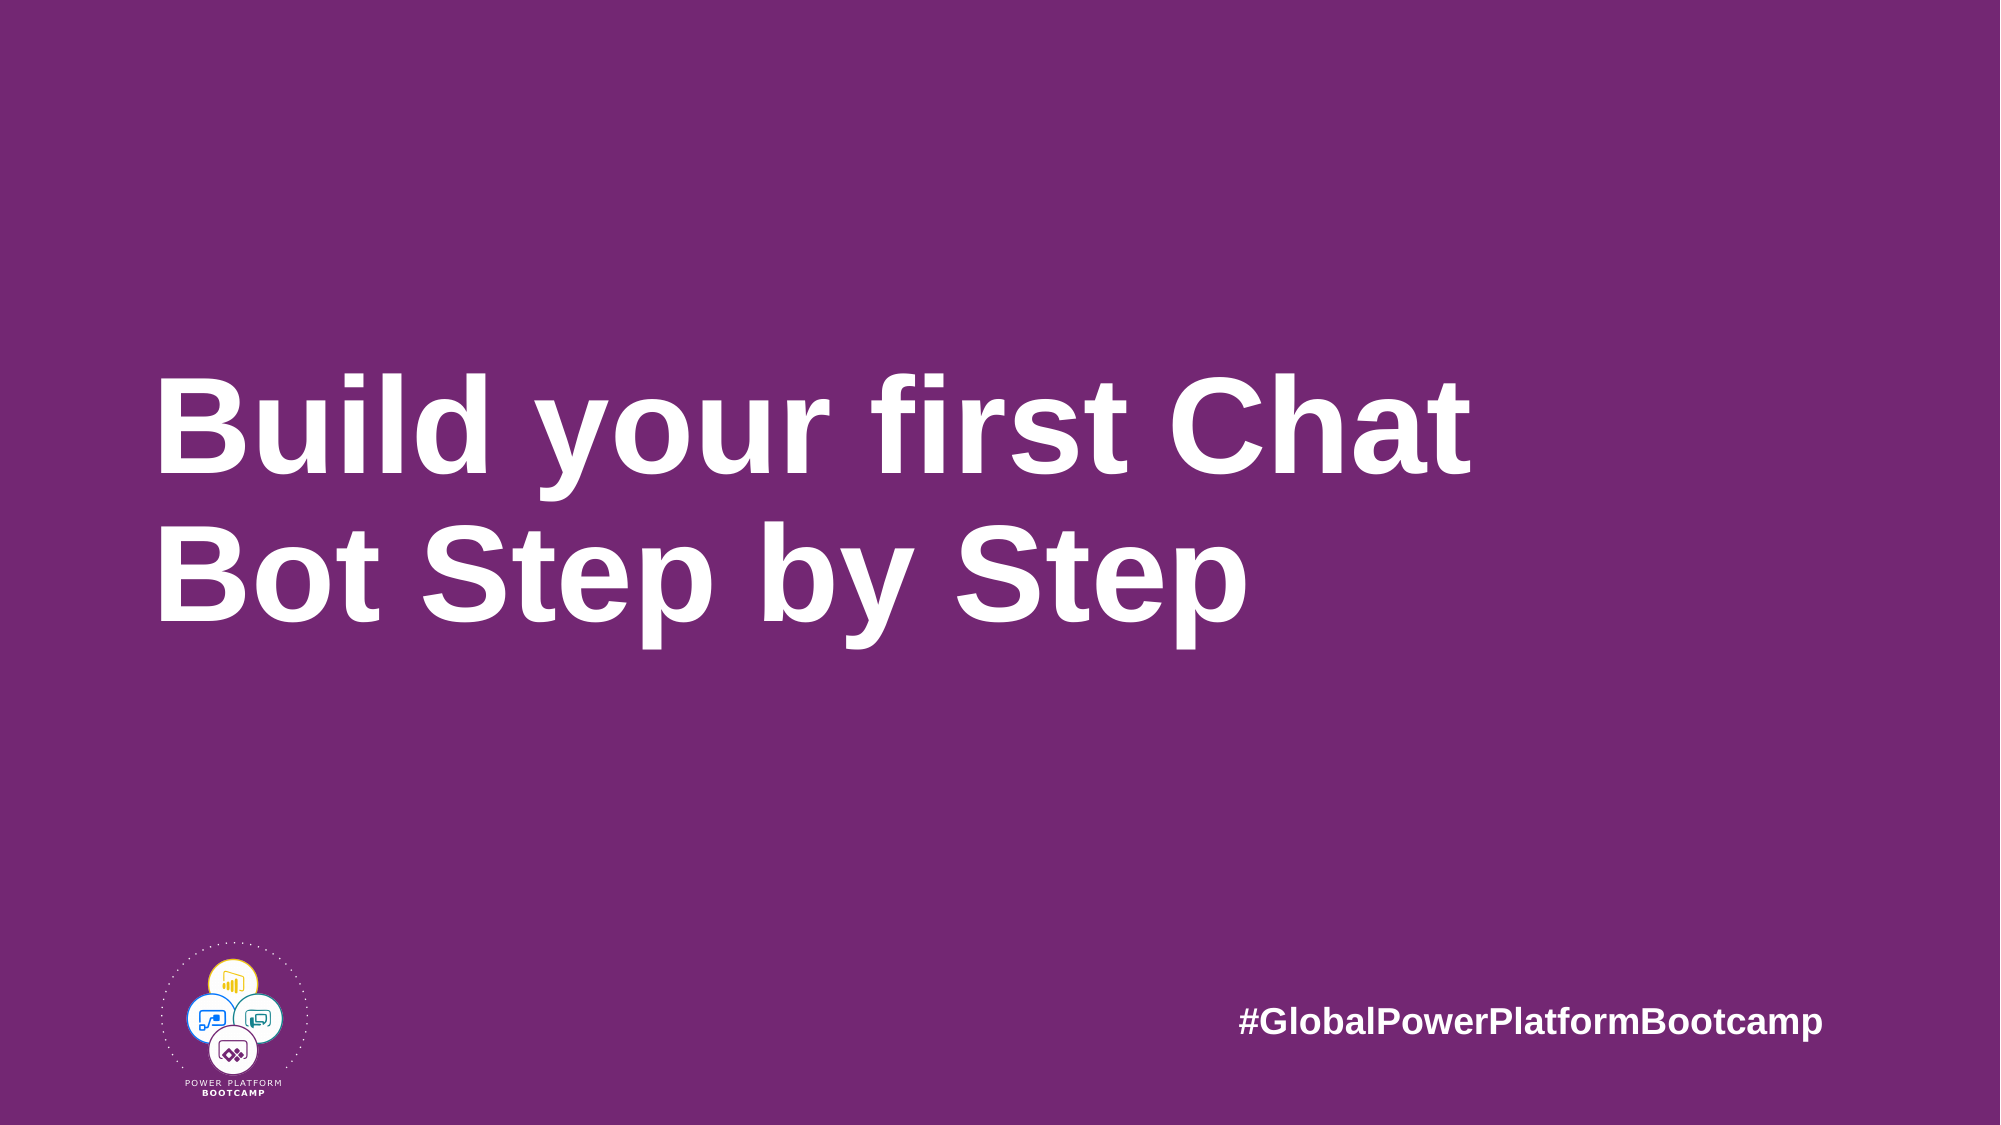

# Build your first Chat Bot Step by Step